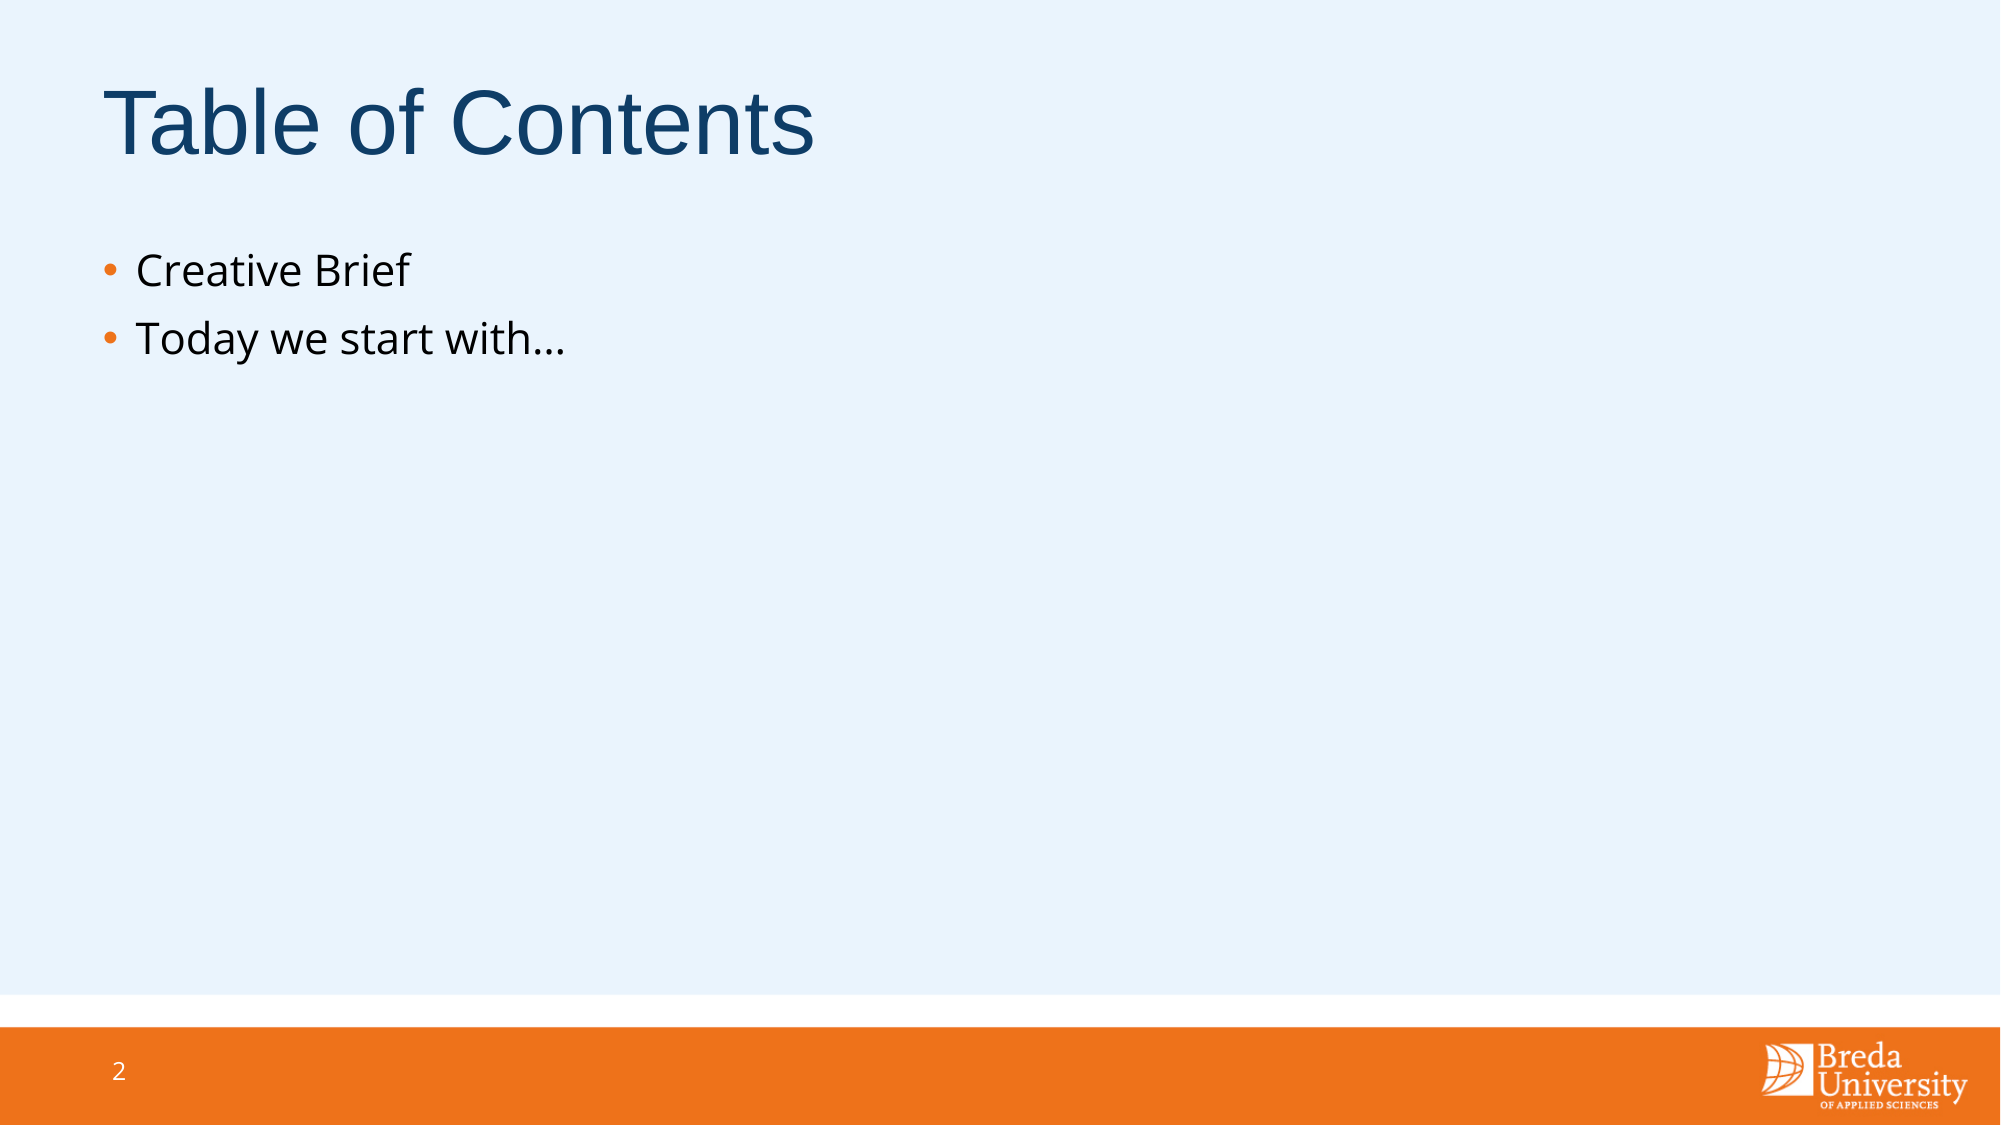

# Table of Contents
Creative Brief
Today we start with…
2